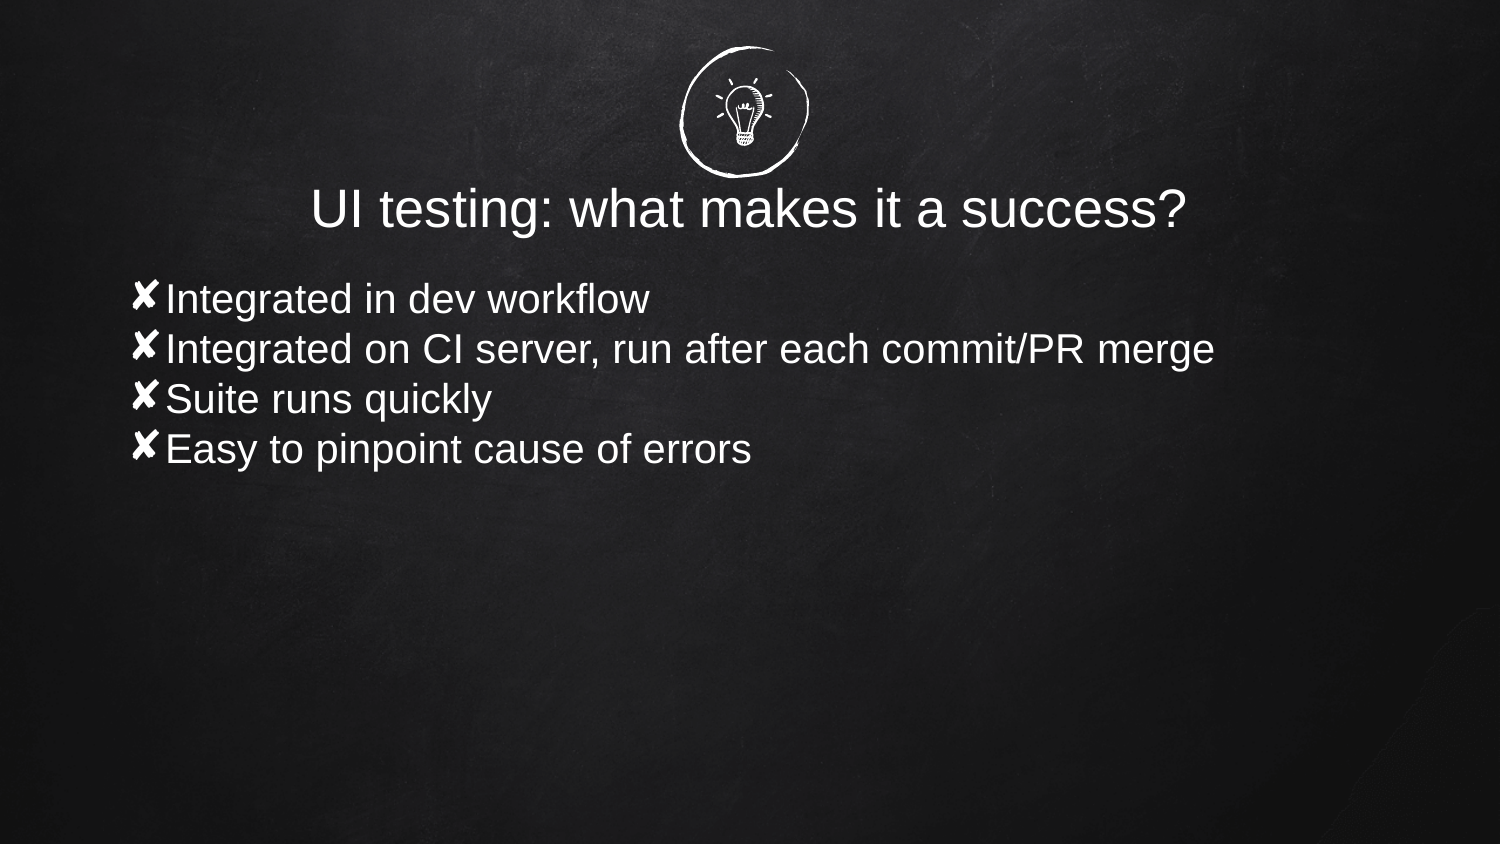

# UI testing: what makes it a success?
Integrated in dev workflow
Integrated on CI server, run after each commit/PR merge
Suite runs quickly
Easy to pinpoint cause of errors